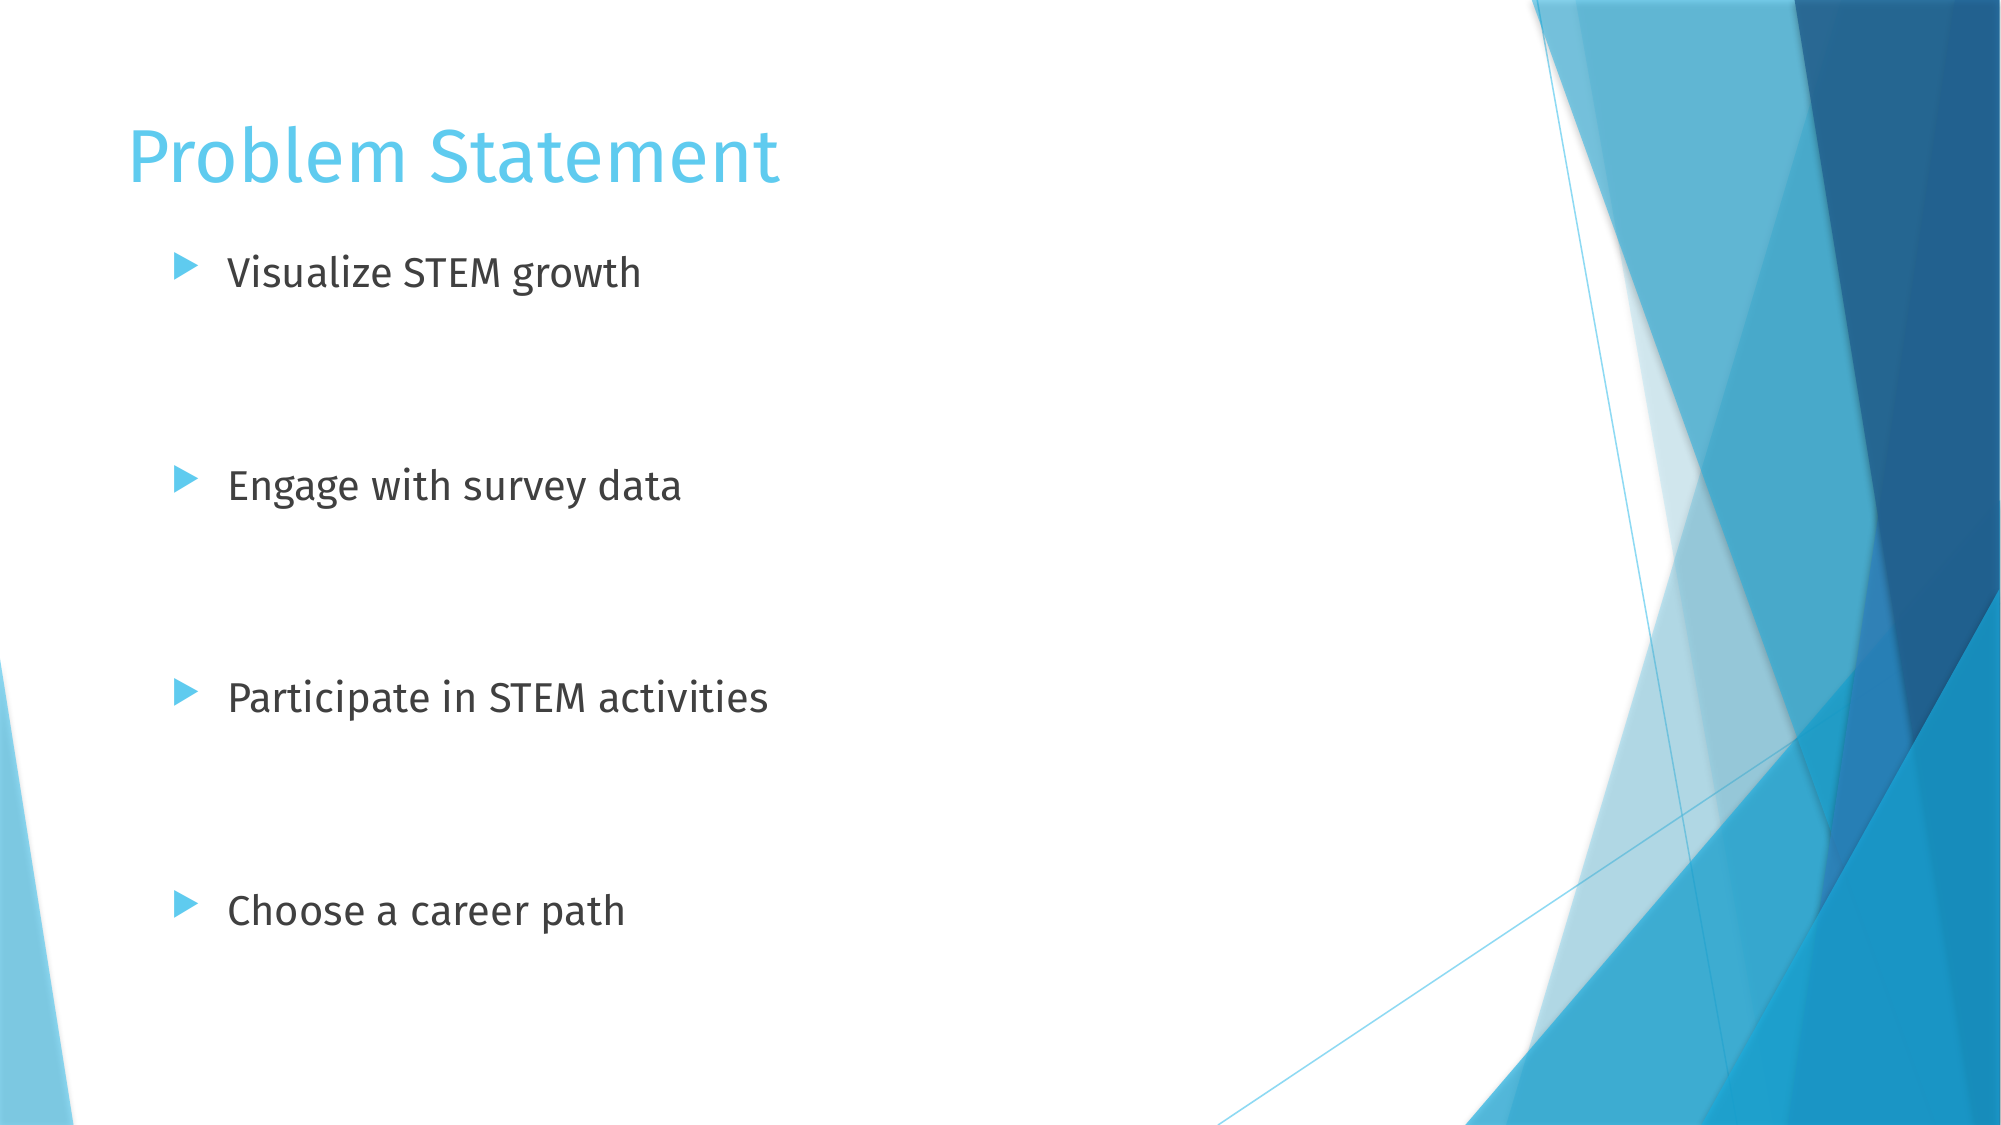

# Problem Statement
Visualize STEM growth

Engage with survey data

Participate in STEM activities

Choose a career path